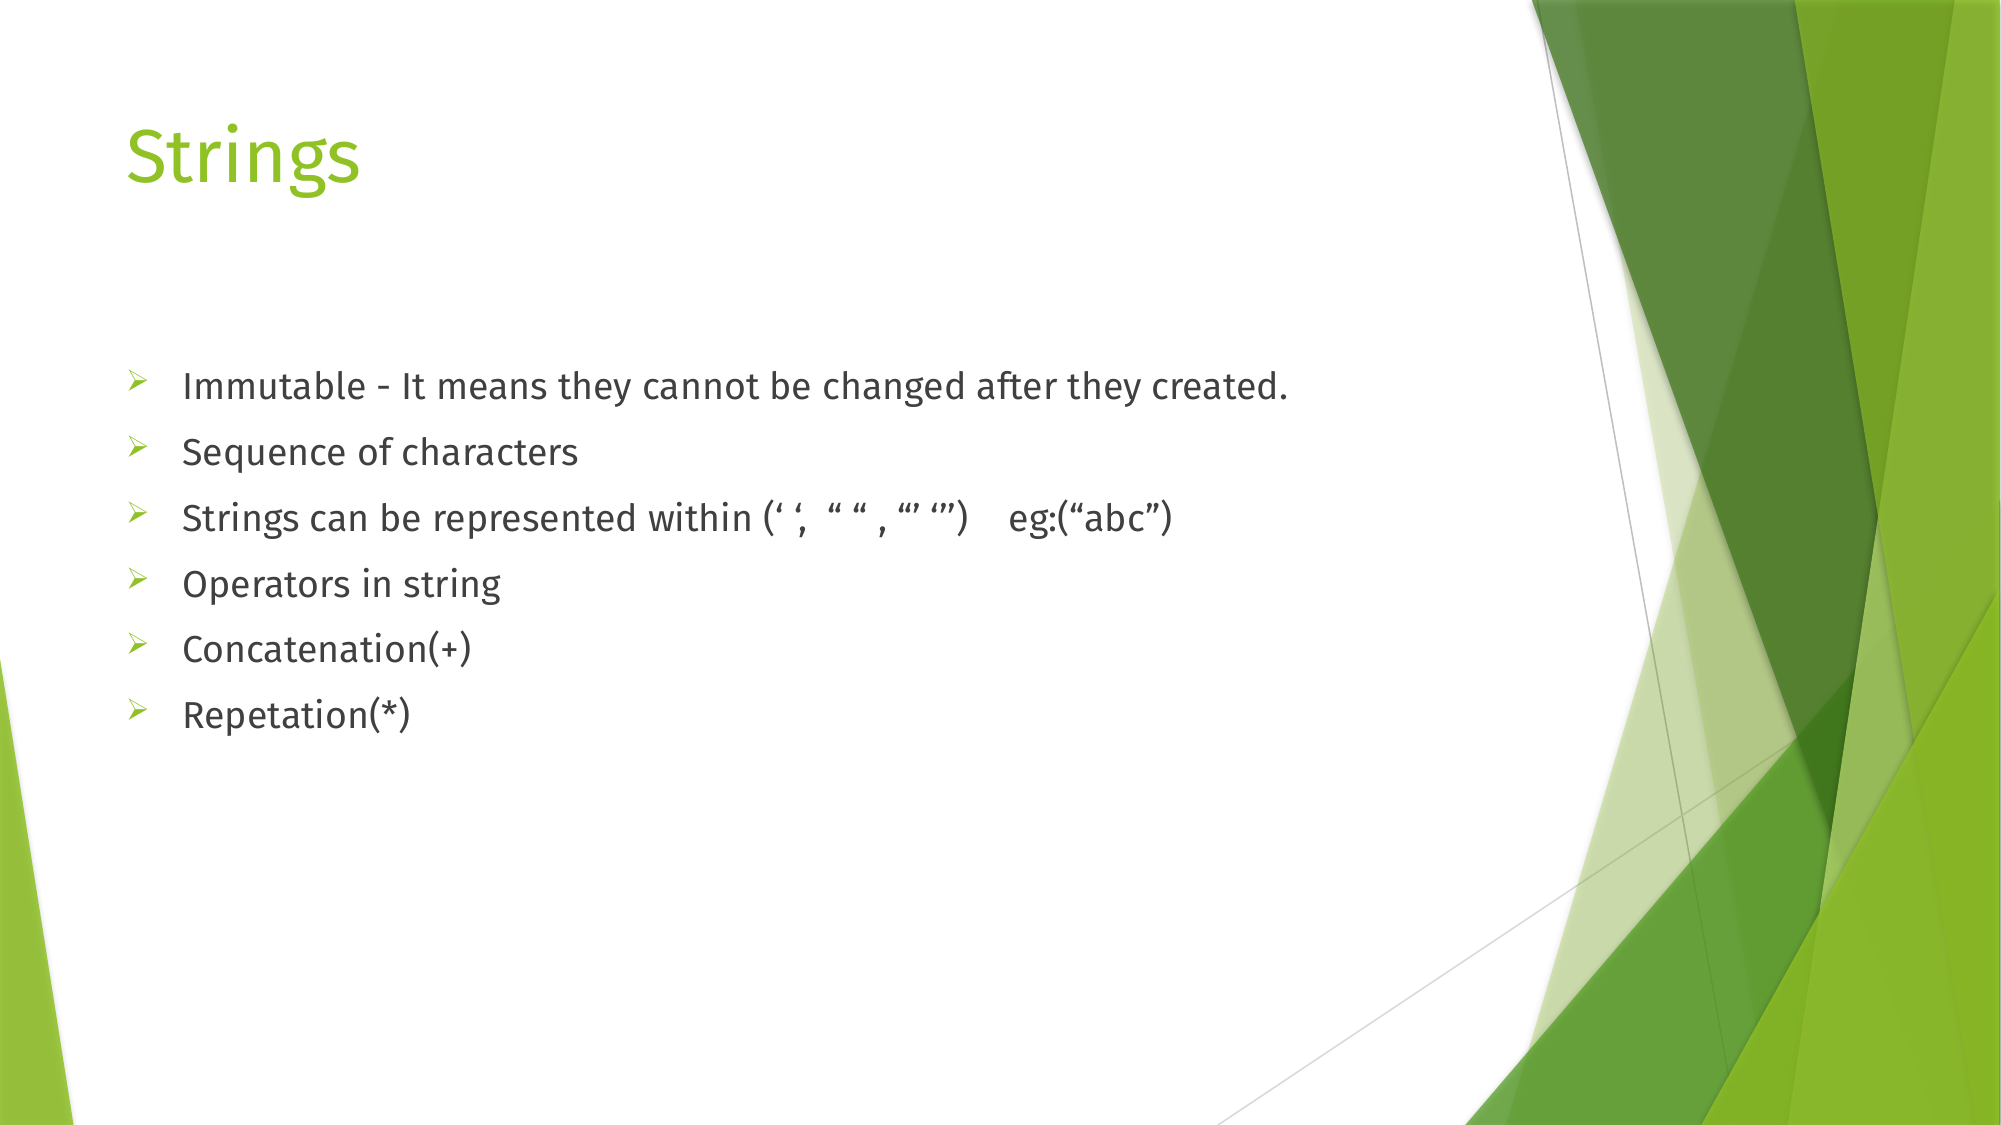

# Strings
Immutable - It means they cannot be changed after they created.
Sequence of characters
Strings can be represented within (‘ ‘,  “ “ , “’ ‘’’)    eg:(“abc”)
Operators in string
Concatenation(+)
Repetation(*)